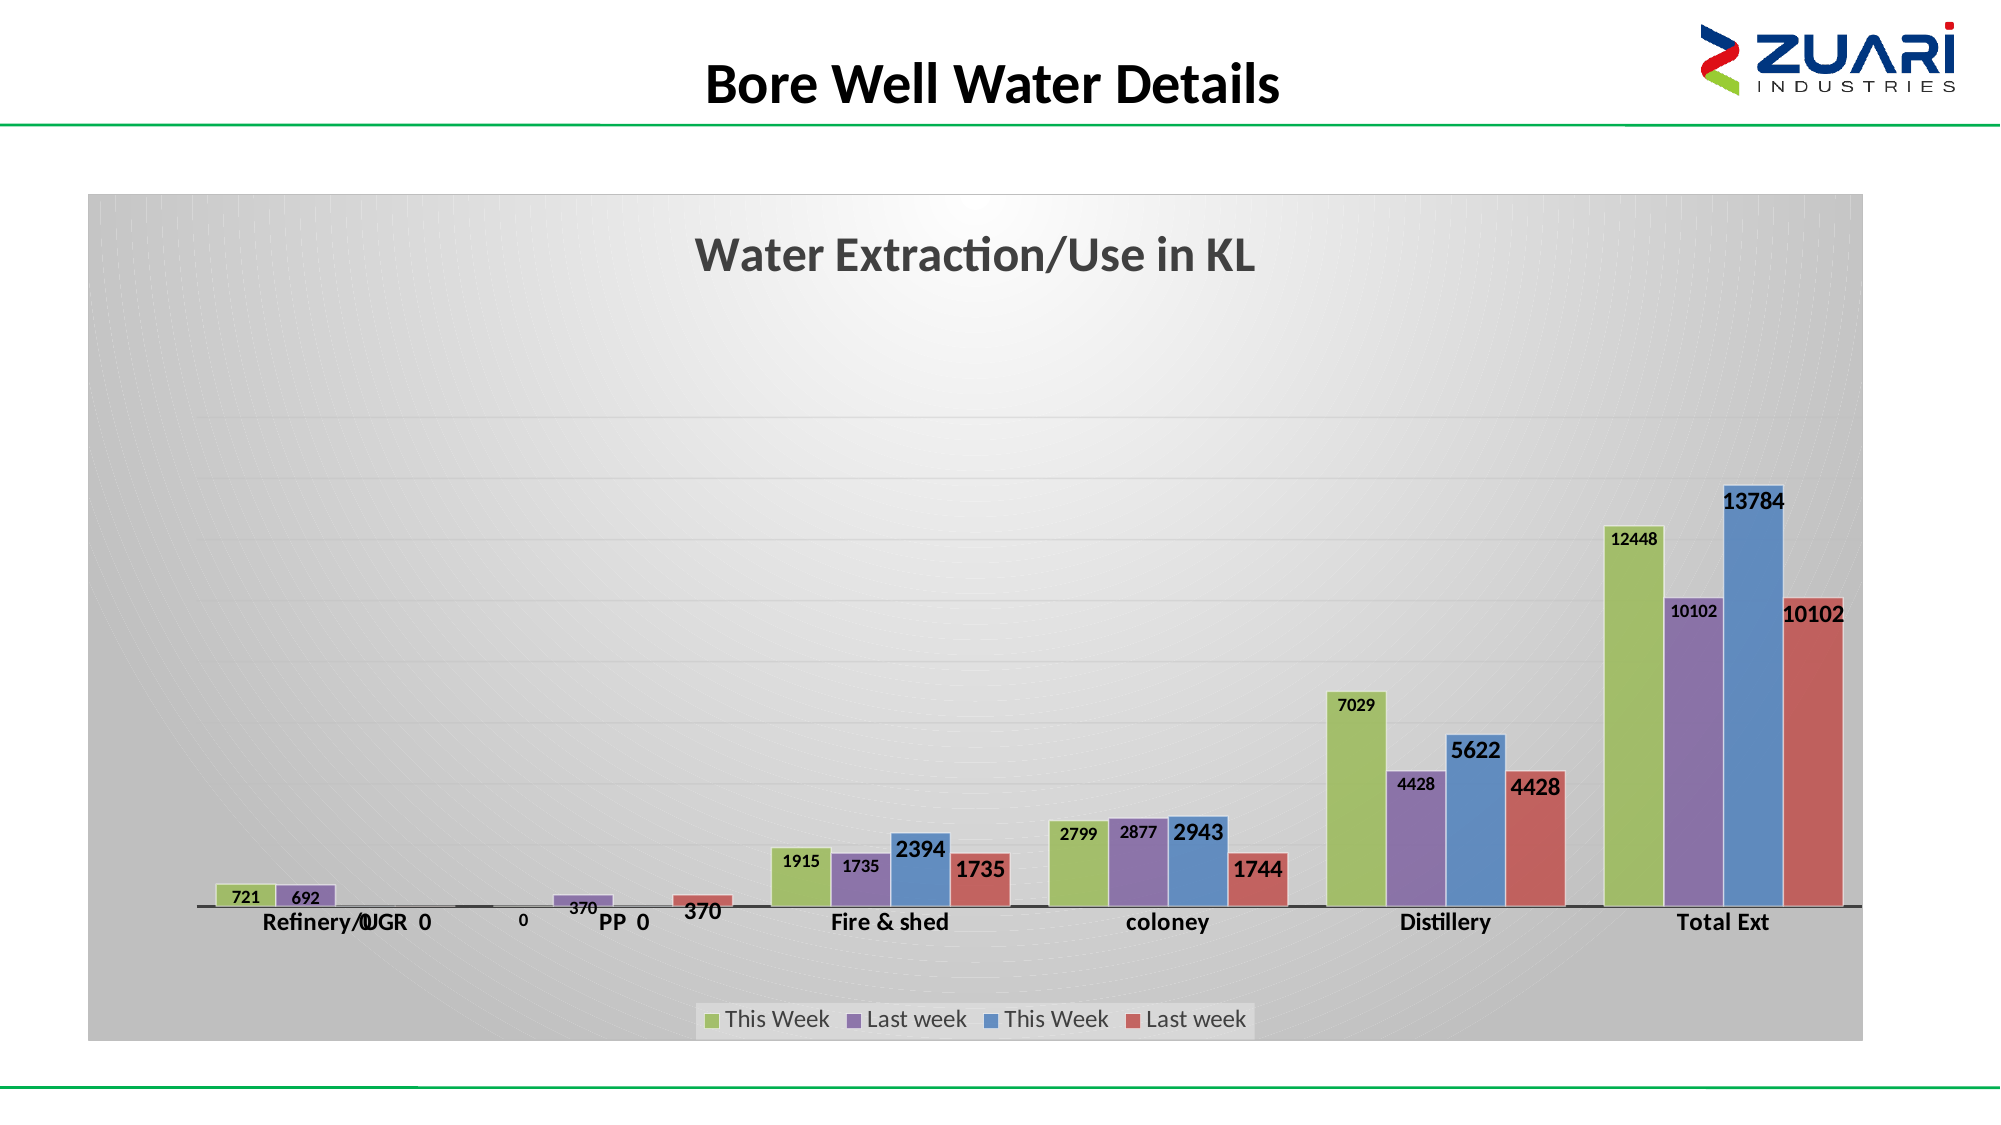

Bore Well Water Details

### Chart: Water Extraction/Use in KL

| Category | This Week | Last week | This Week | Last week |
|---|---|---|---|---|
| Refinery/UGR | 721.0 | 692.0 | 0.0 | 0.0 |
| PP | 0.0 | 370.0 | 0.0 | 370.0 |
| Fire & shed | 1915.0 | 1735.0 | 2394.0 | 1735.0 |
| coloney | 2799.0 | 2877.0 | 2943.0 | 1744.0 |
| Distillery | 7029.0 | 4428.0 | 5622.0 | 4428.0 |
| Total Ext | 12448.0 | 10102.0 | 13784.0 | 10102.0 |